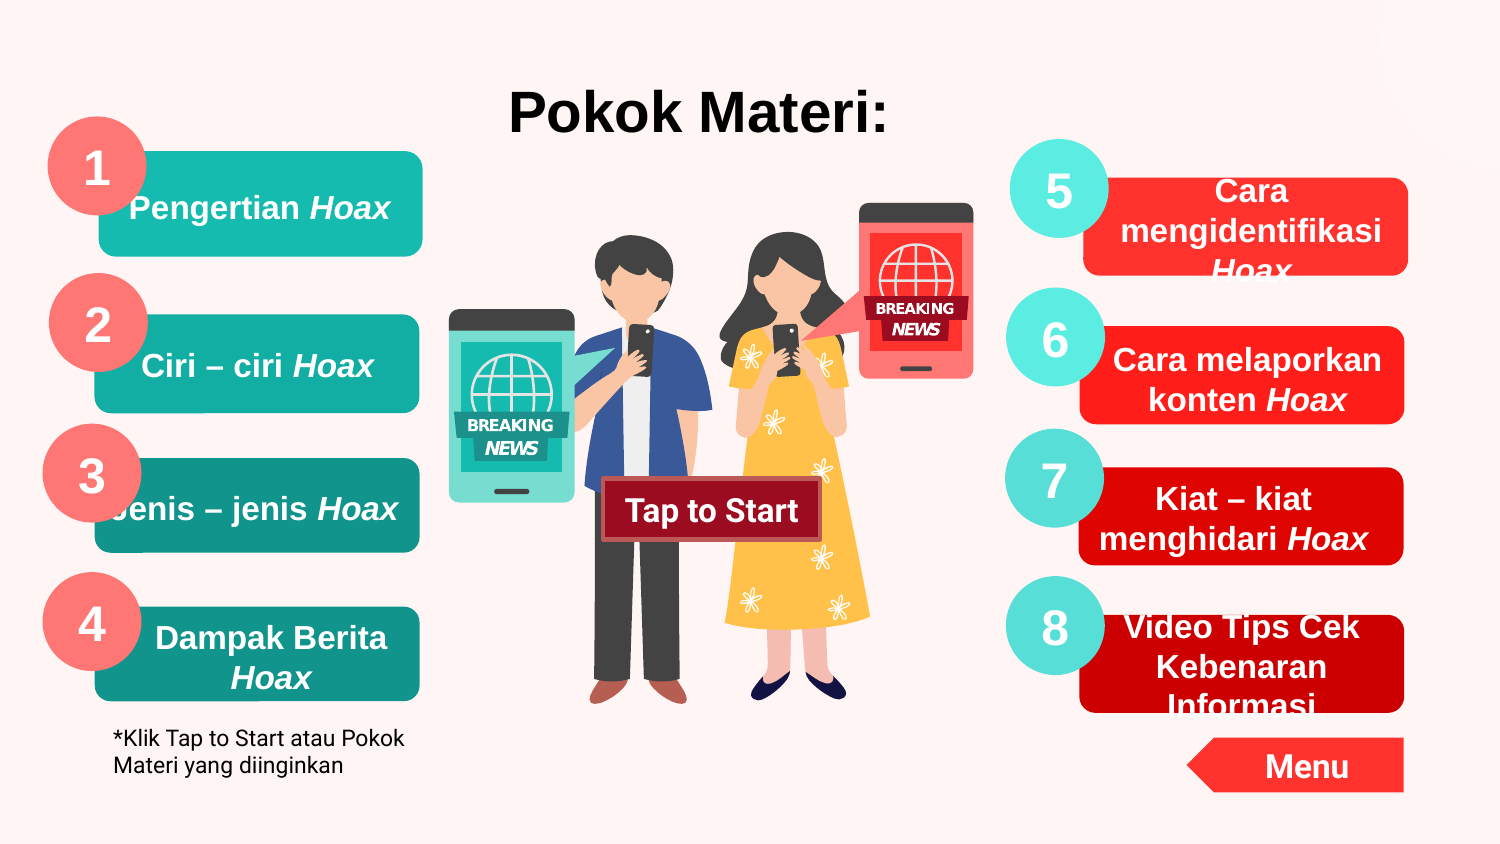

# Pokok Materi:
1

Pengertian Hoax
5

Cara mengidentifikasi Hoax

2

Ciri – ciri Hoax
6

Cara melaporkan konten Hoax
3

Jenis – jenis Hoax
7

Kiat – kiat menghidari Hoax
Tap to Start
4

Dampak Berita Hoax
8

Video Tips Cek Kebenaran Informasi
*Klik Tap to Start atau Pokok Materi yang diinginkan

Menu